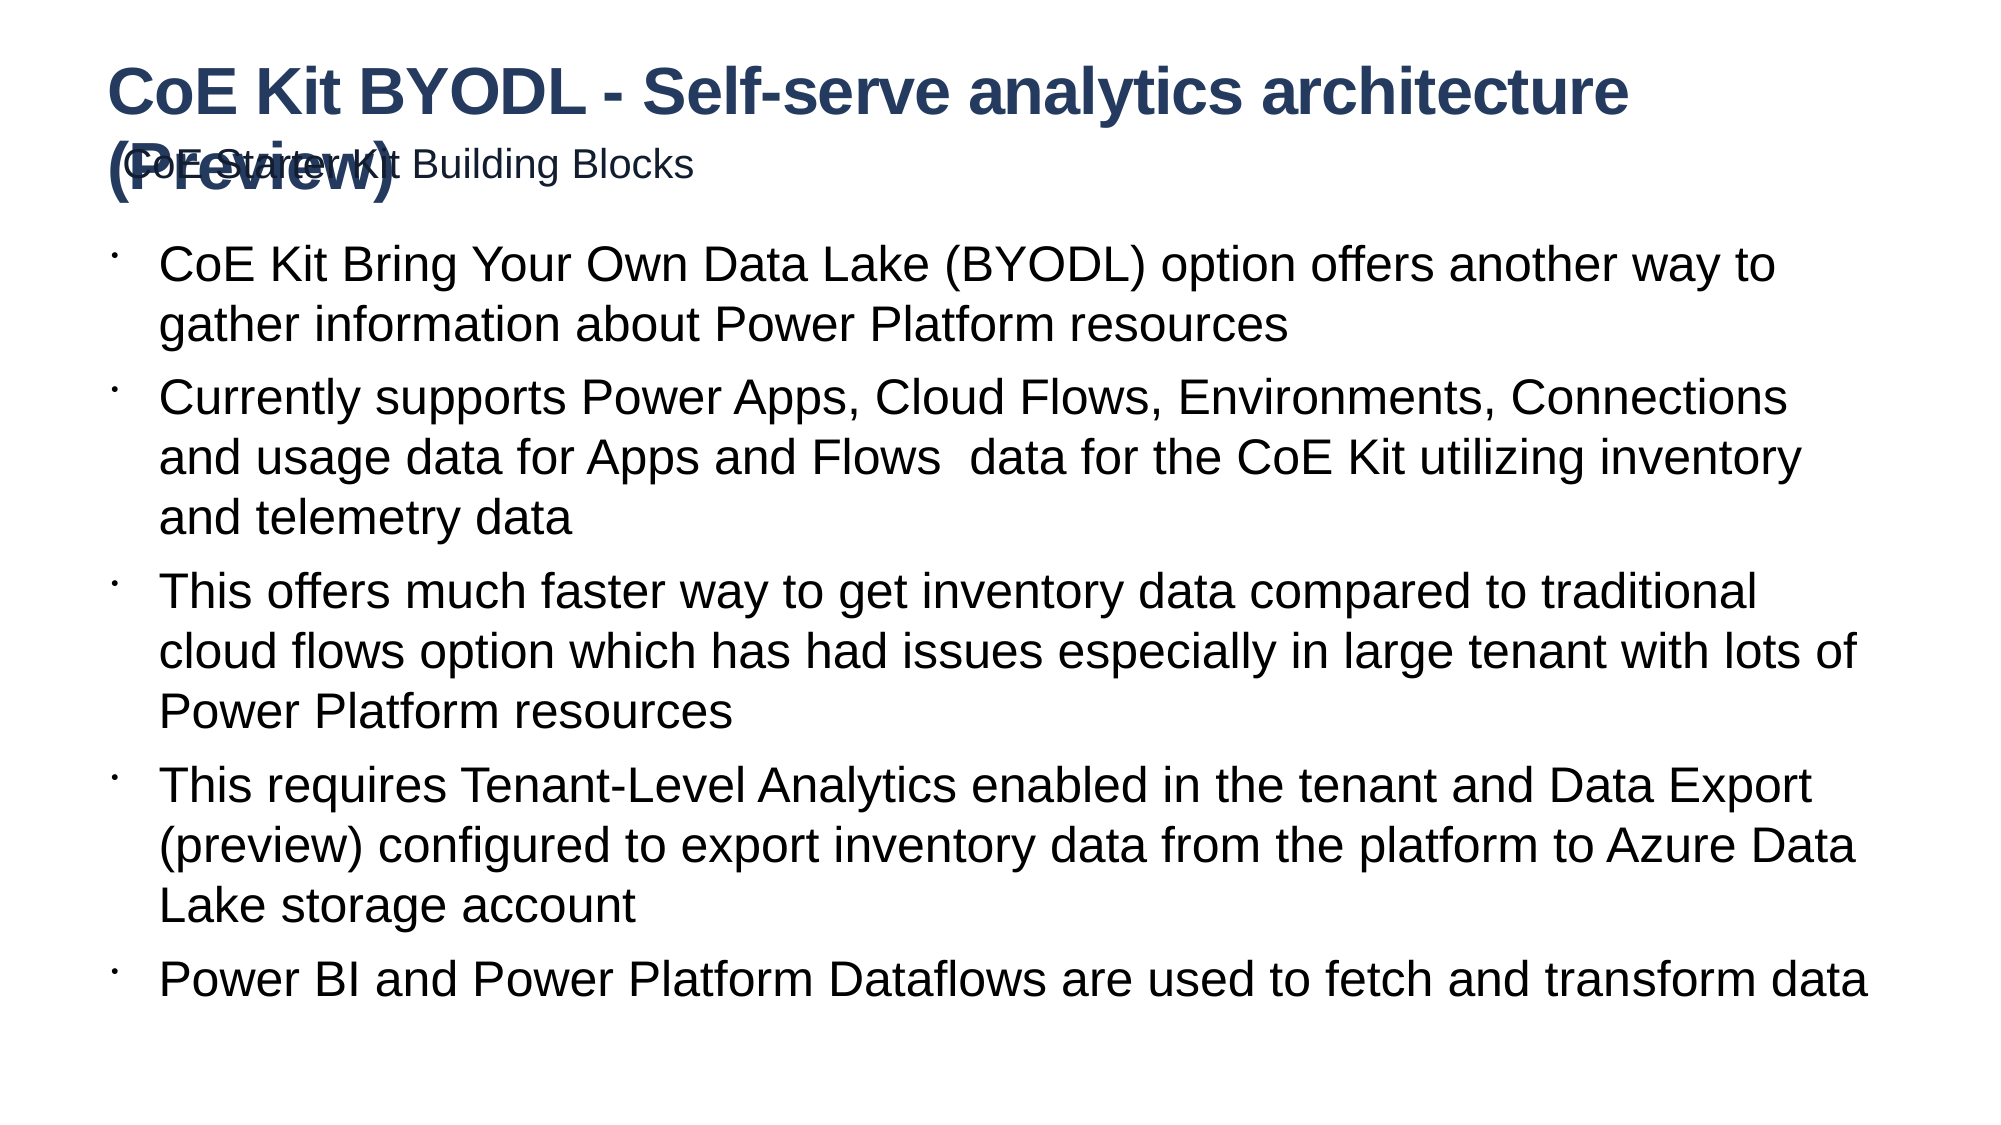

# CoE Kit BYODL - Self-serve analytics architecture (Preview)
CoE Starter Kit Building Blocks
CoE Kit Bring Your Own Data Lake (BYODL) option offers another way to gather information about Power Platform resources
Currently supports Power Apps, Cloud Flows, Environments, Connections and usage data for Apps and Flows  data for the CoE Kit utilizing inventory and telemetry data
This offers much faster way to get inventory data compared to traditional cloud flows option which has had issues especially in large tenant with lots of Power Platform resources
This requires Tenant-Level Analytics enabled in the tenant and Data Export (preview) configured to export inventory data from the platform to Azure Data Lake storage account
Power BI and Power Platform Dataflows are used to fetch and transform data